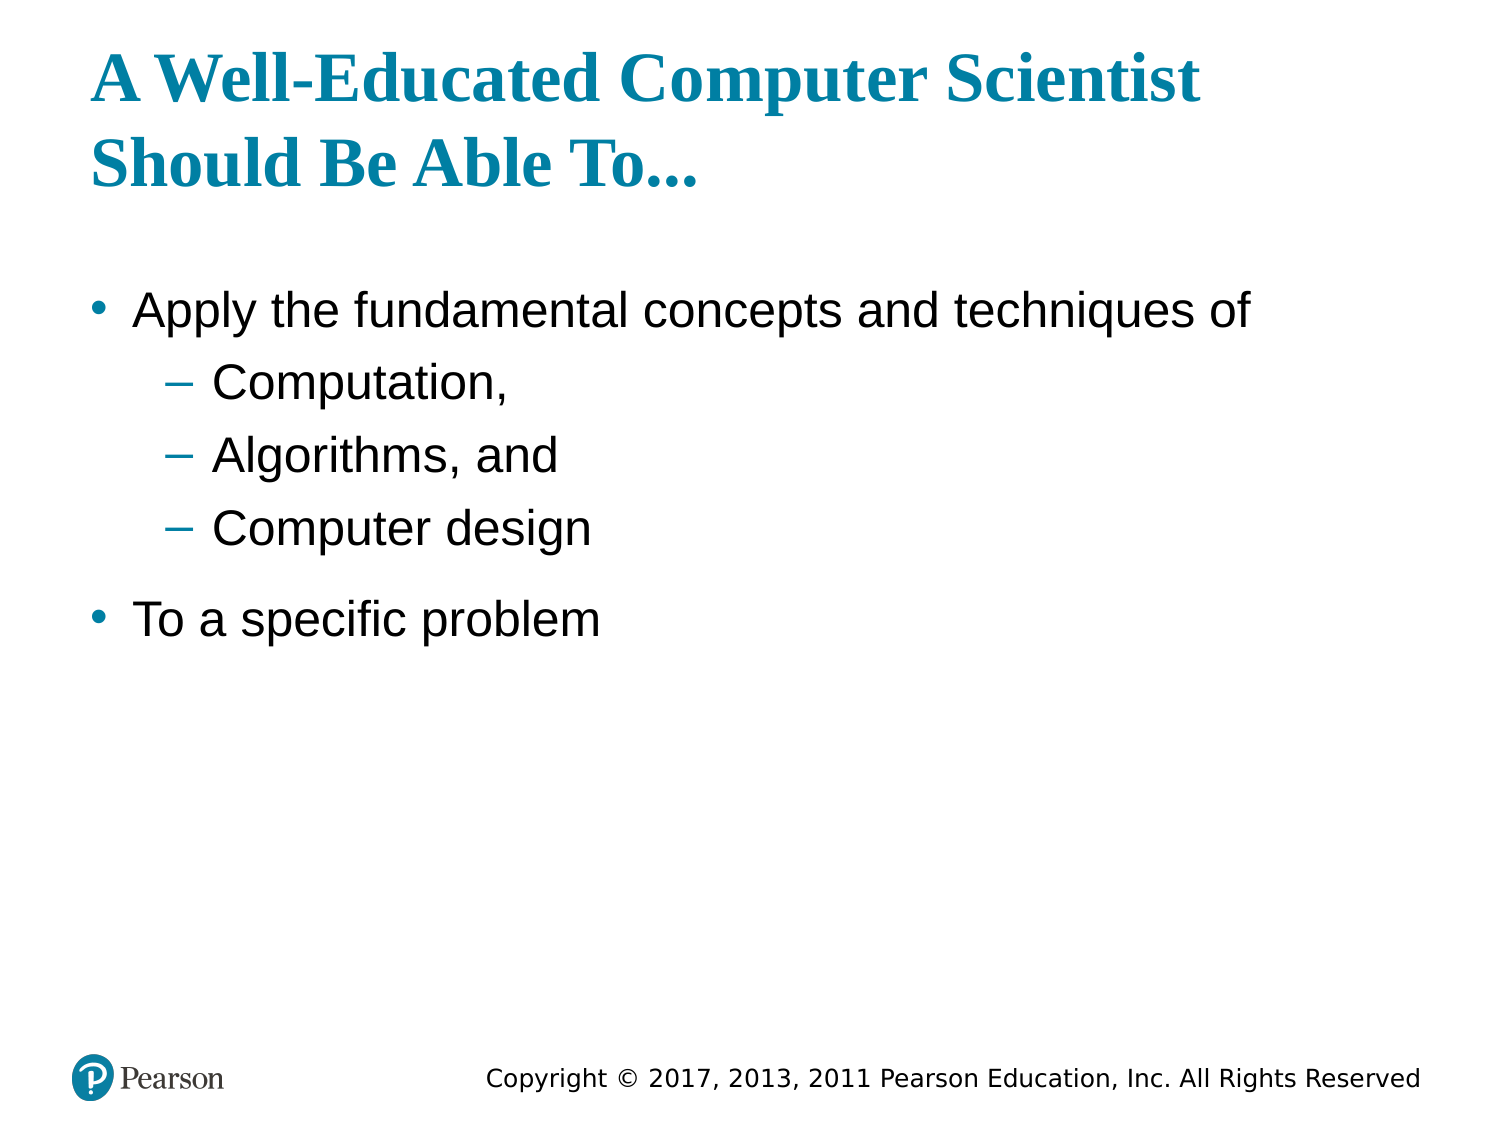

# A Well-Educated Computer Scientist Should Be Able To...
Apply the fundamental concepts and techniques of
Computation,
Algorithms, and
Computer design
To a specific problem